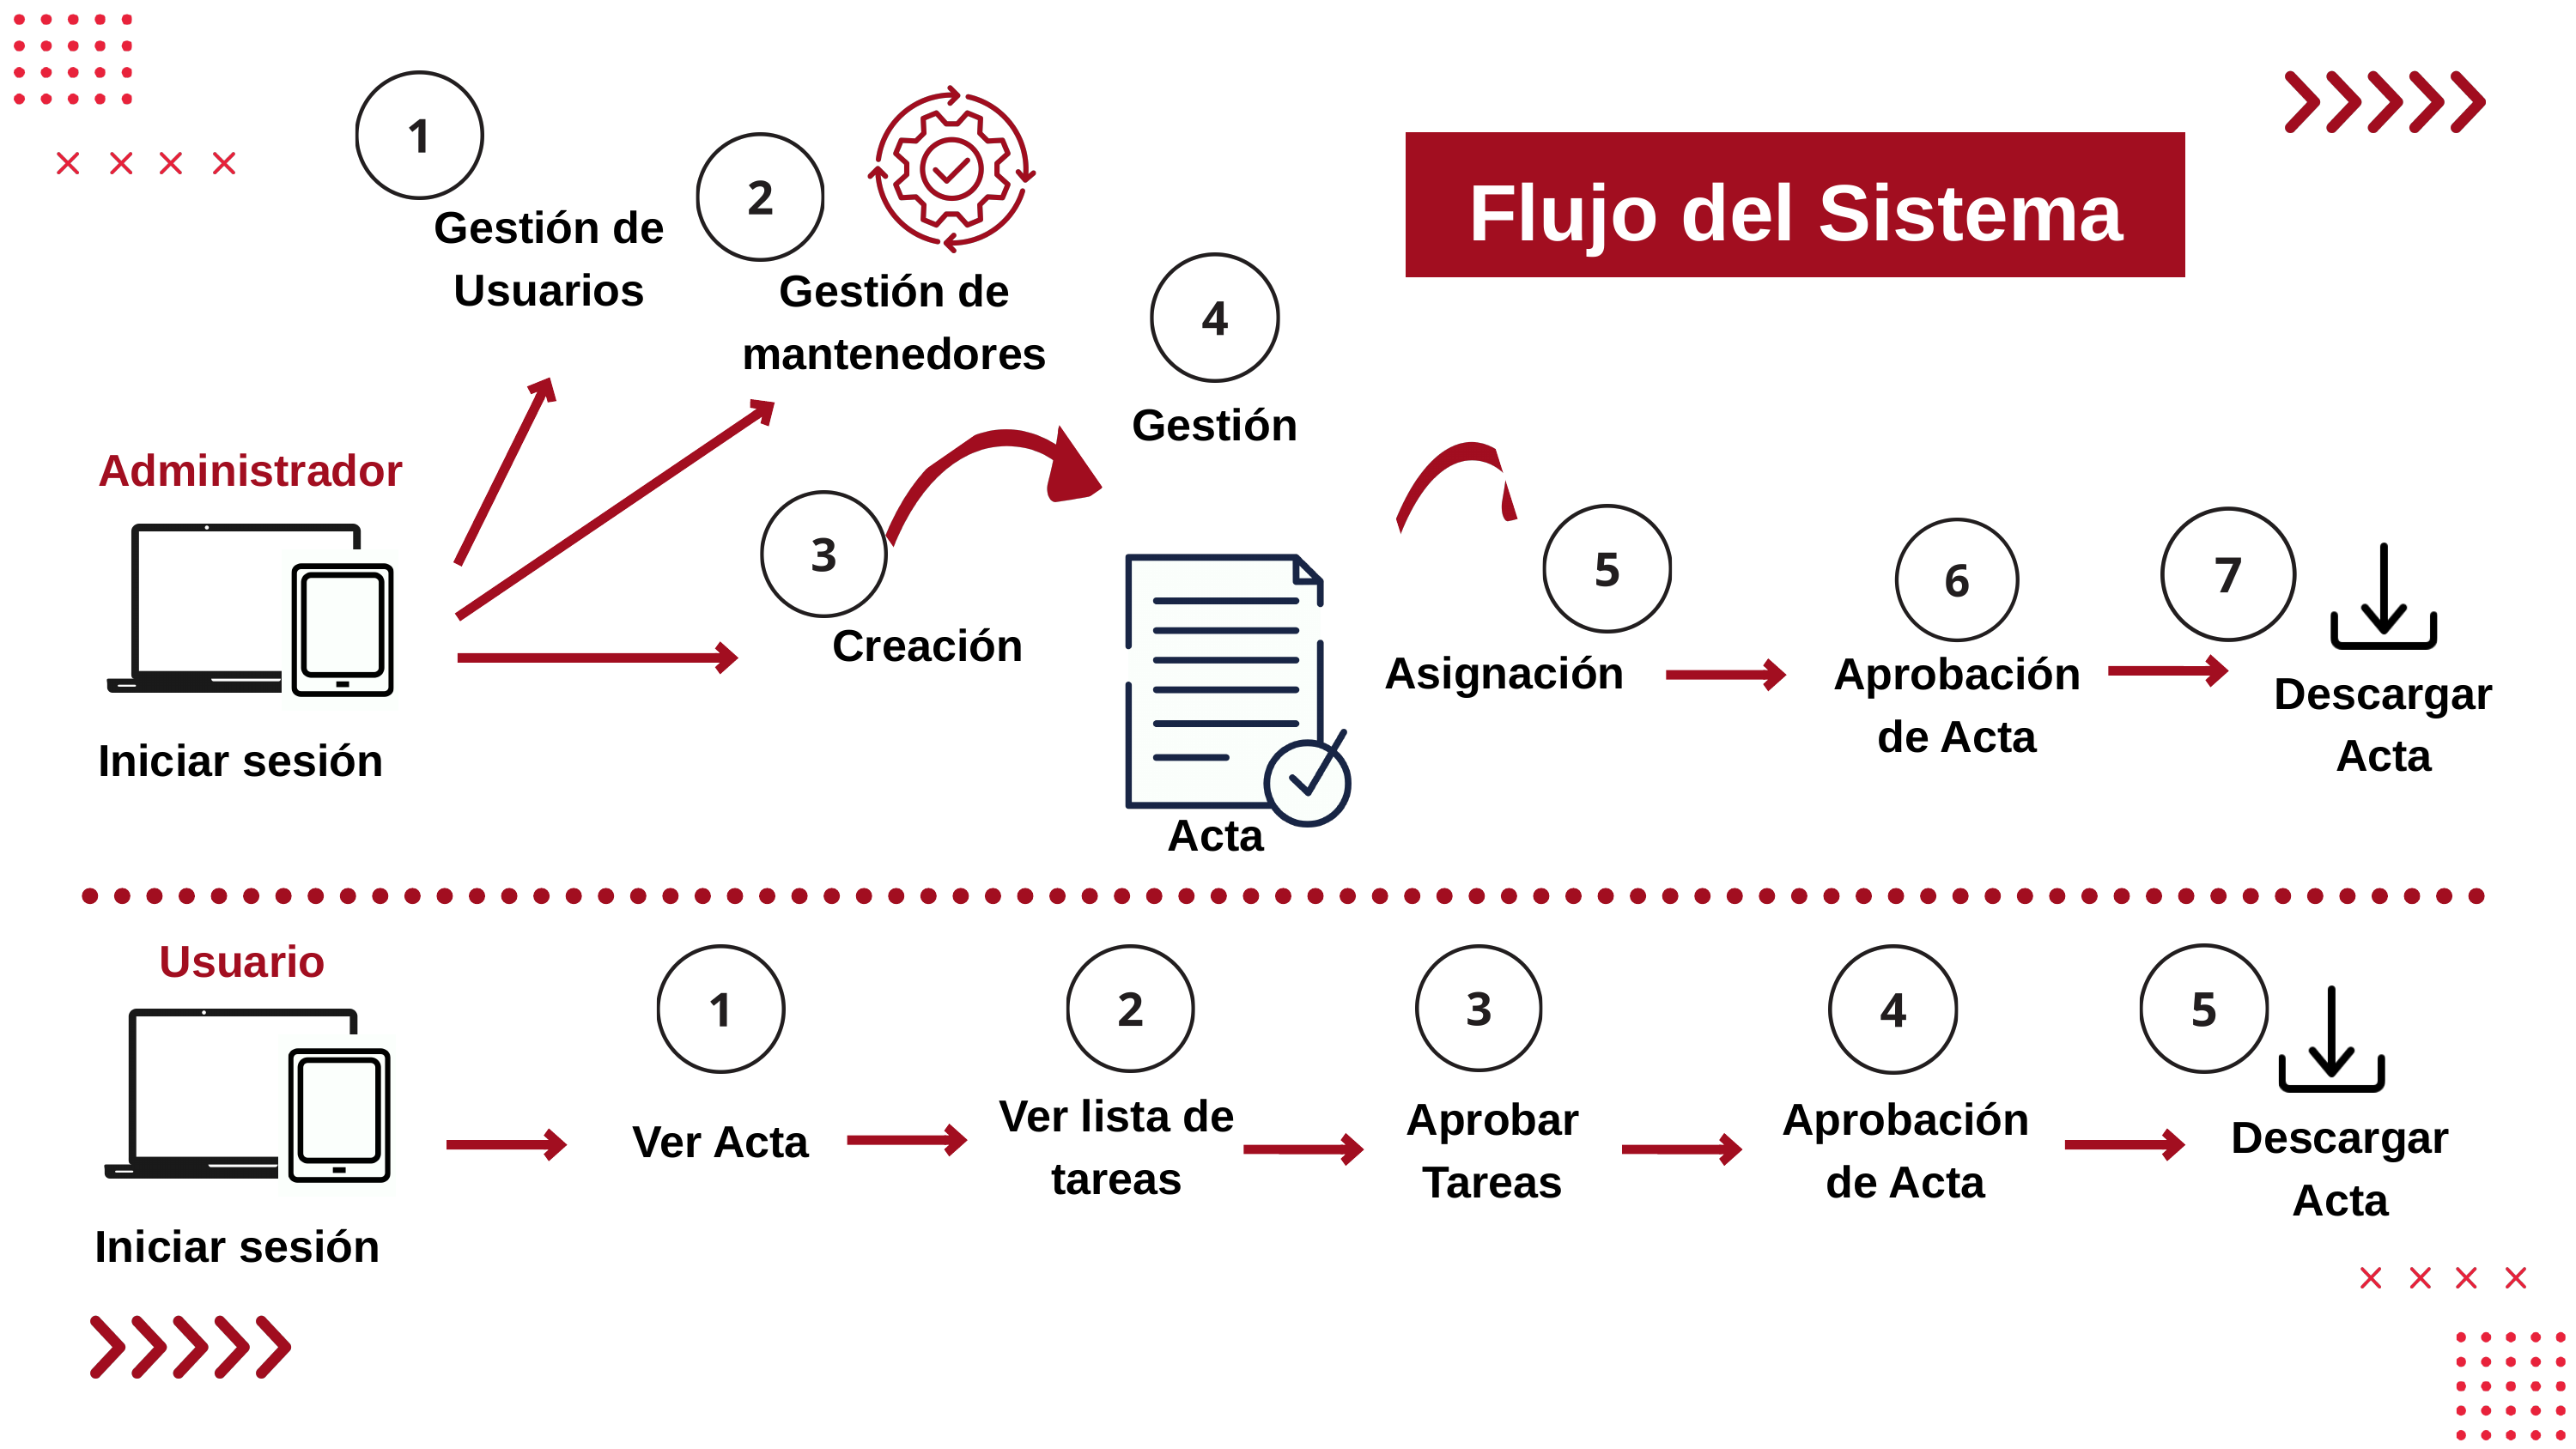

Flujo del Sistema

Gestión de Usuarios

Gestión de mantenedores

Gestión

Administrador

Creación
Asignación
Aprobación de Acta
Descargar Acta

Iniciar sesión
Acta

Usuario

Ver lista de tareas
Aprobar Tareas
Aprobación de Acta
Descargar Acta
Ver Acta

Iniciar sesión